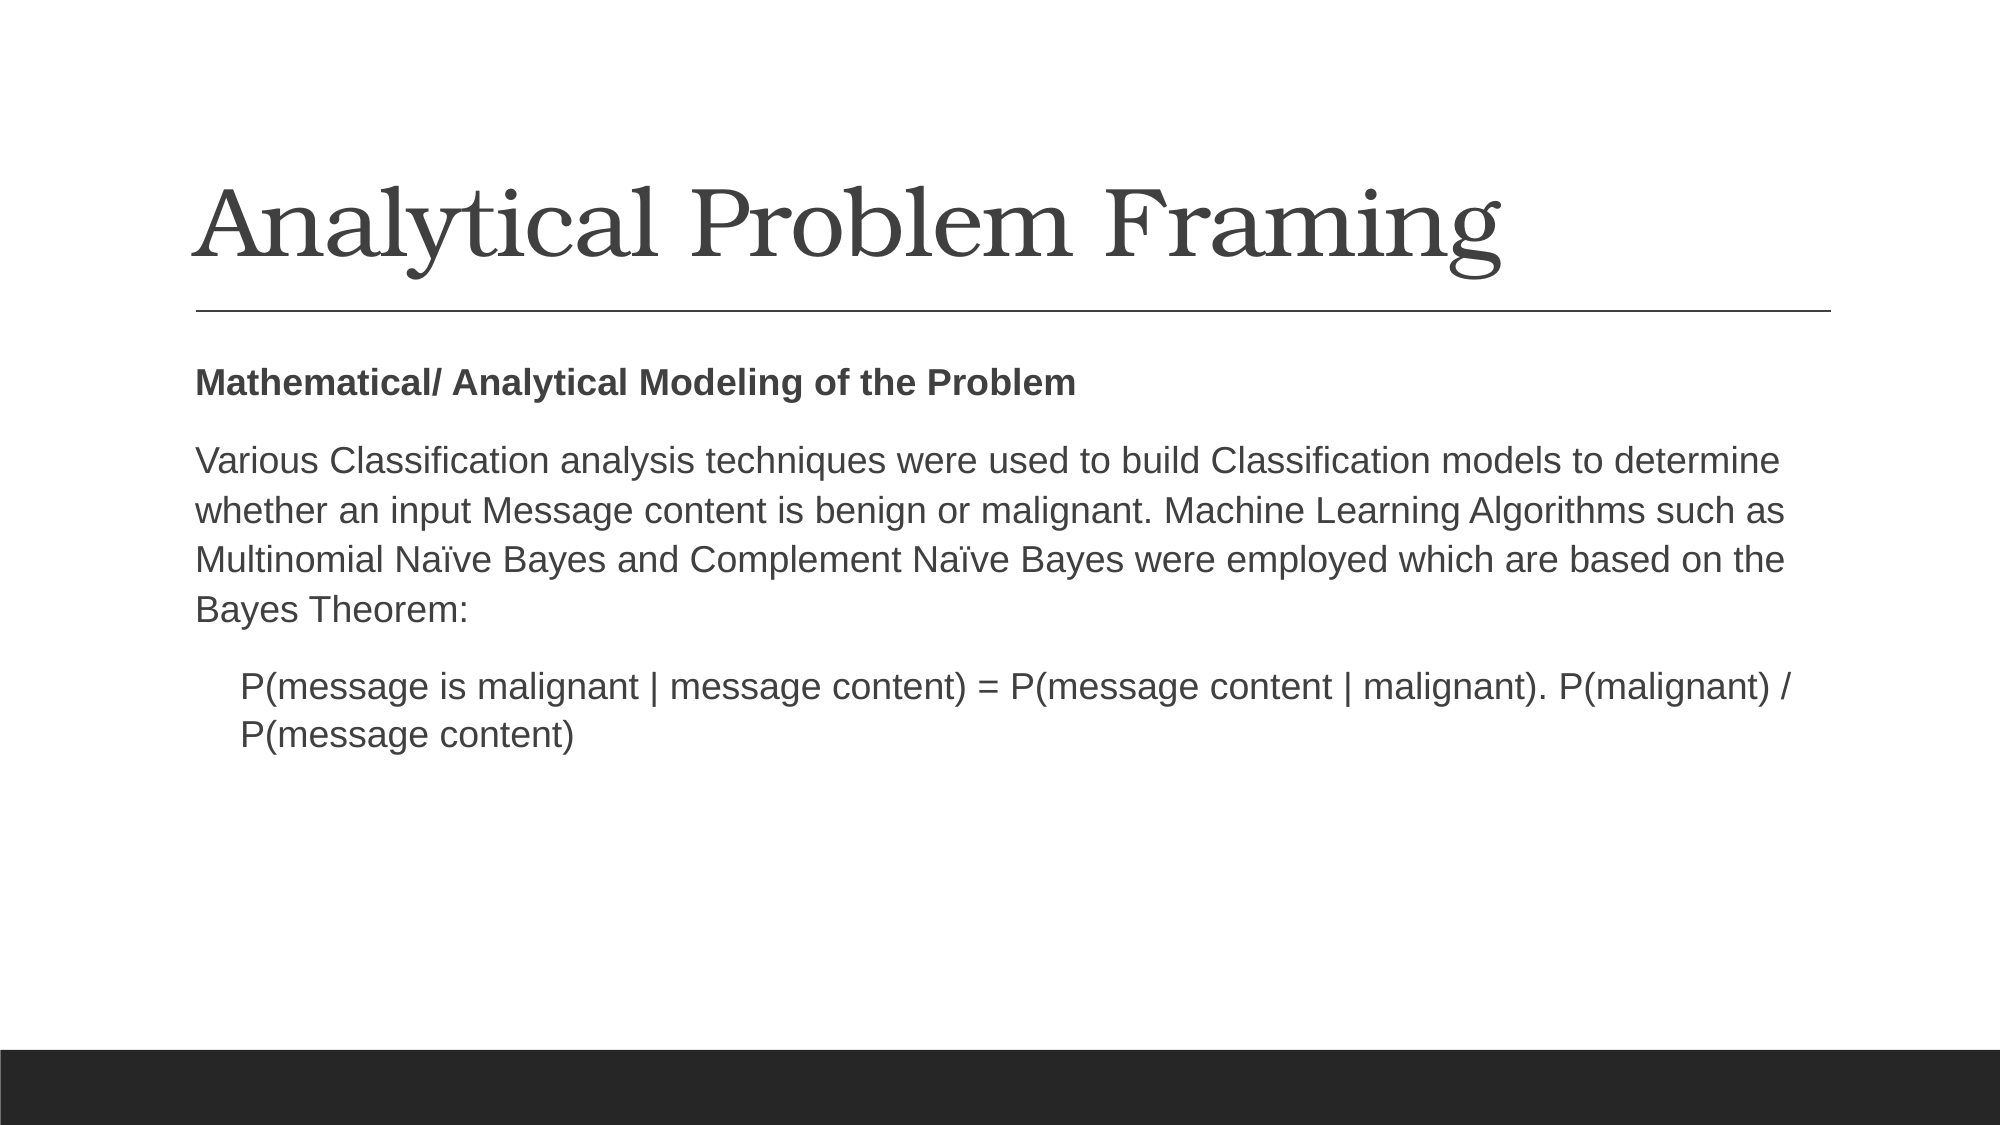

# Analytical Problem Framing
Mathematical/ Analytical Modeling of the Problem
Various Classification analysis techniques were used to build Classification models to determine whether an input Message content is benign or malignant. Machine Learning Algorithms such as Multinomial Naïve Bayes and Complement Naïve Bayes were employed which are based on the Bayes Theorem:
P(message is malignant | message content) = P(message content | malignant). P(malignant) / P(message content)